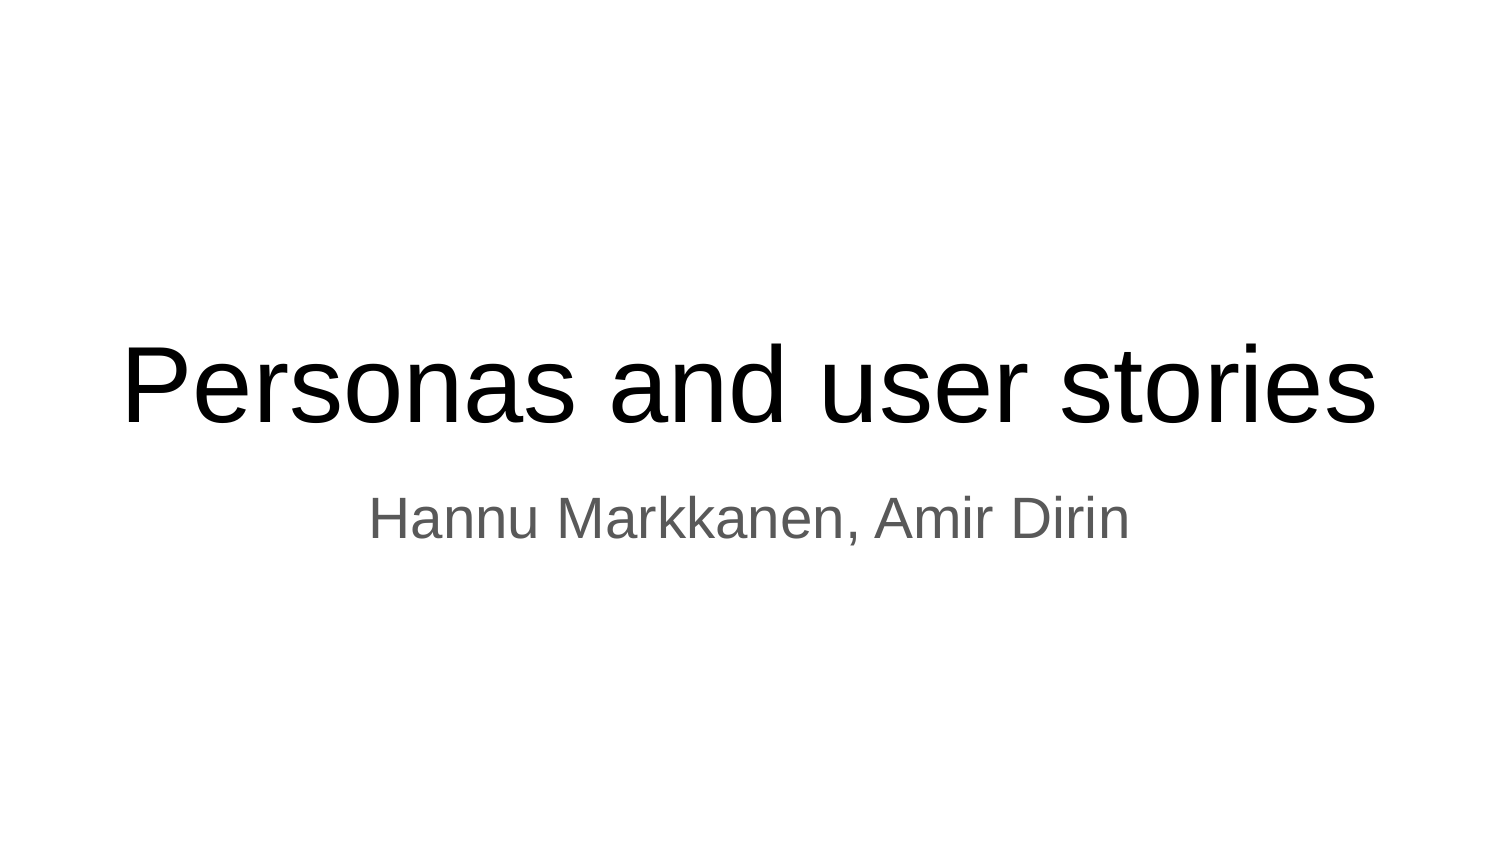

# Personas and user stories
Hannu Markkanen, Amir Dirin